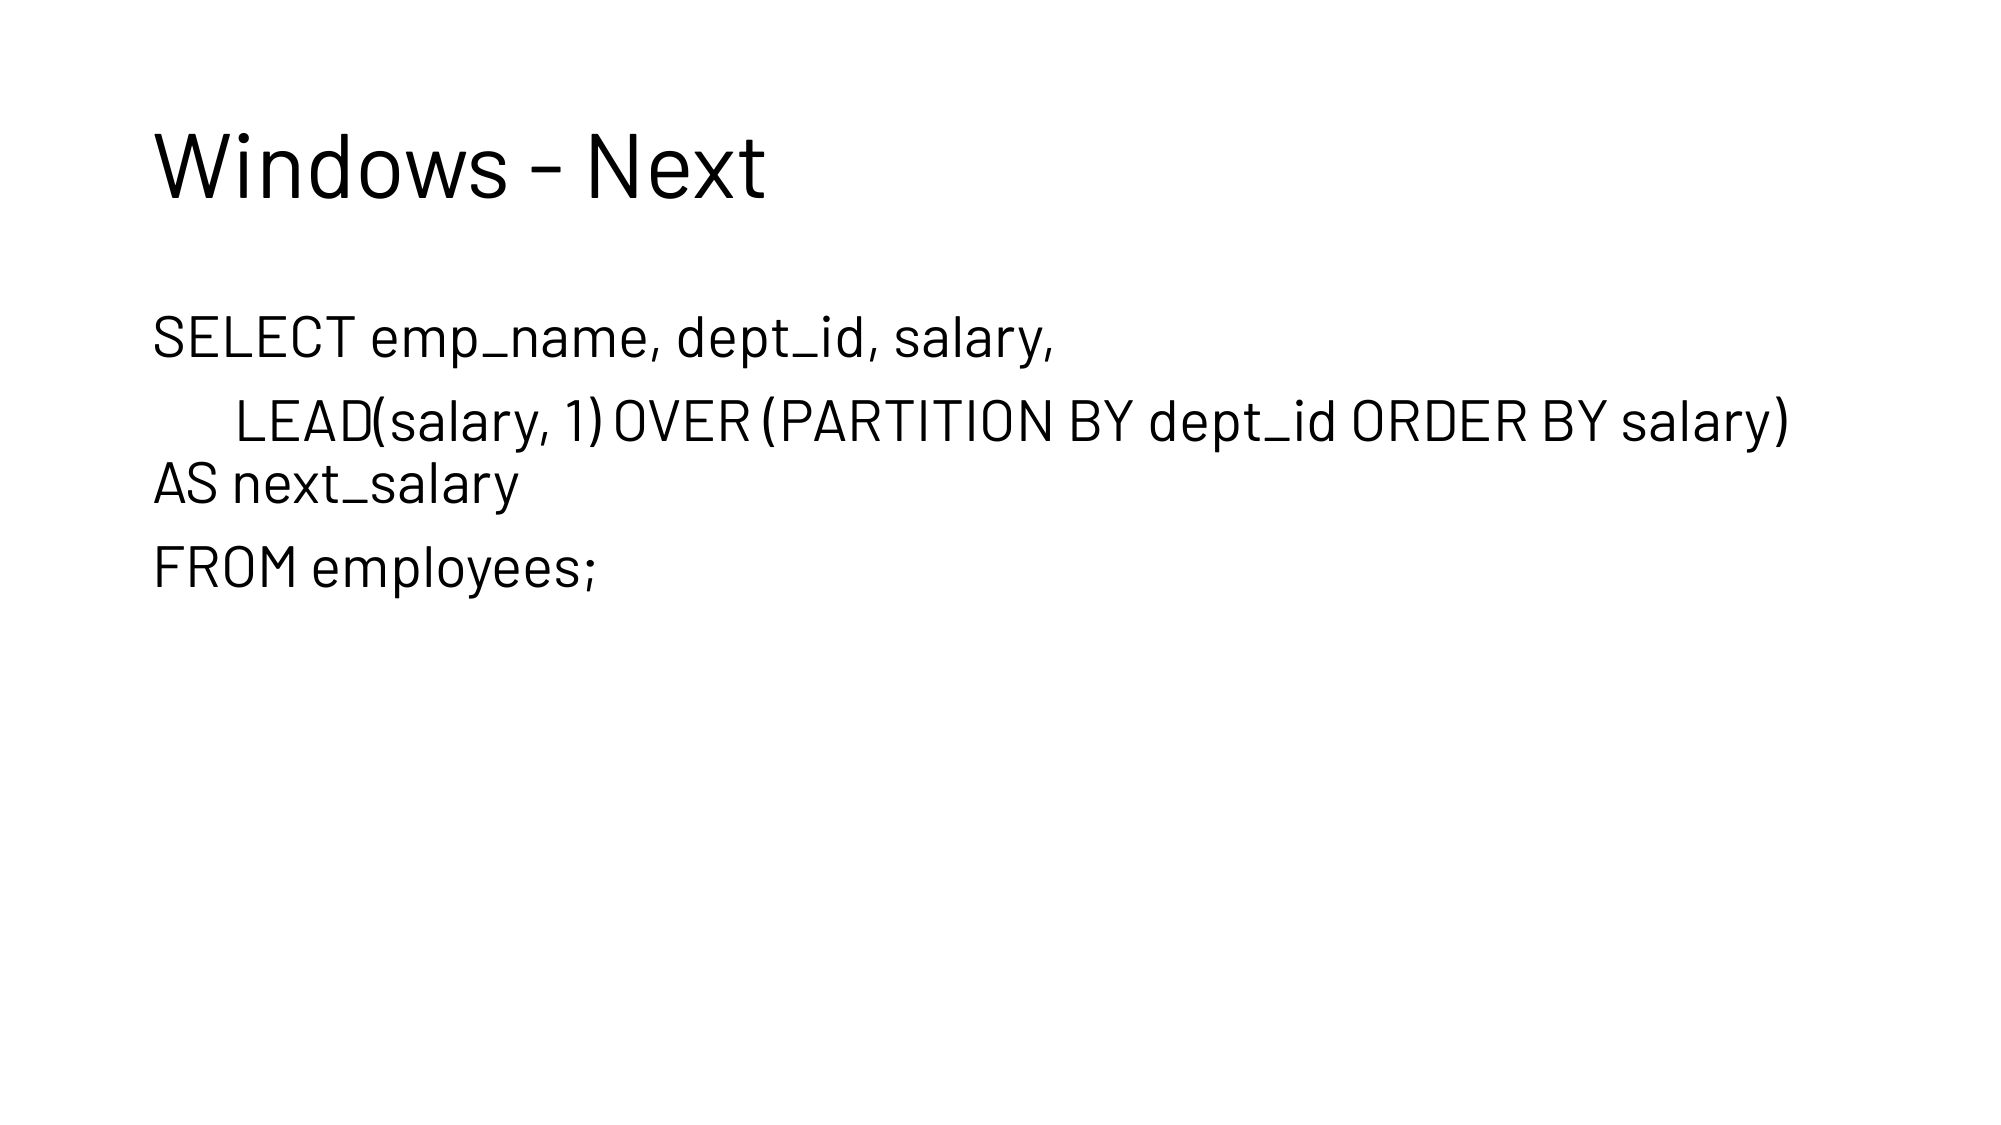

# Windows - Next
SELECT emp_name, dept_id, salary,
       LEAD(salary, 1) OVER (PARTITION BY dept_id ORDER BY salary) AS next_salary
FROM employees;